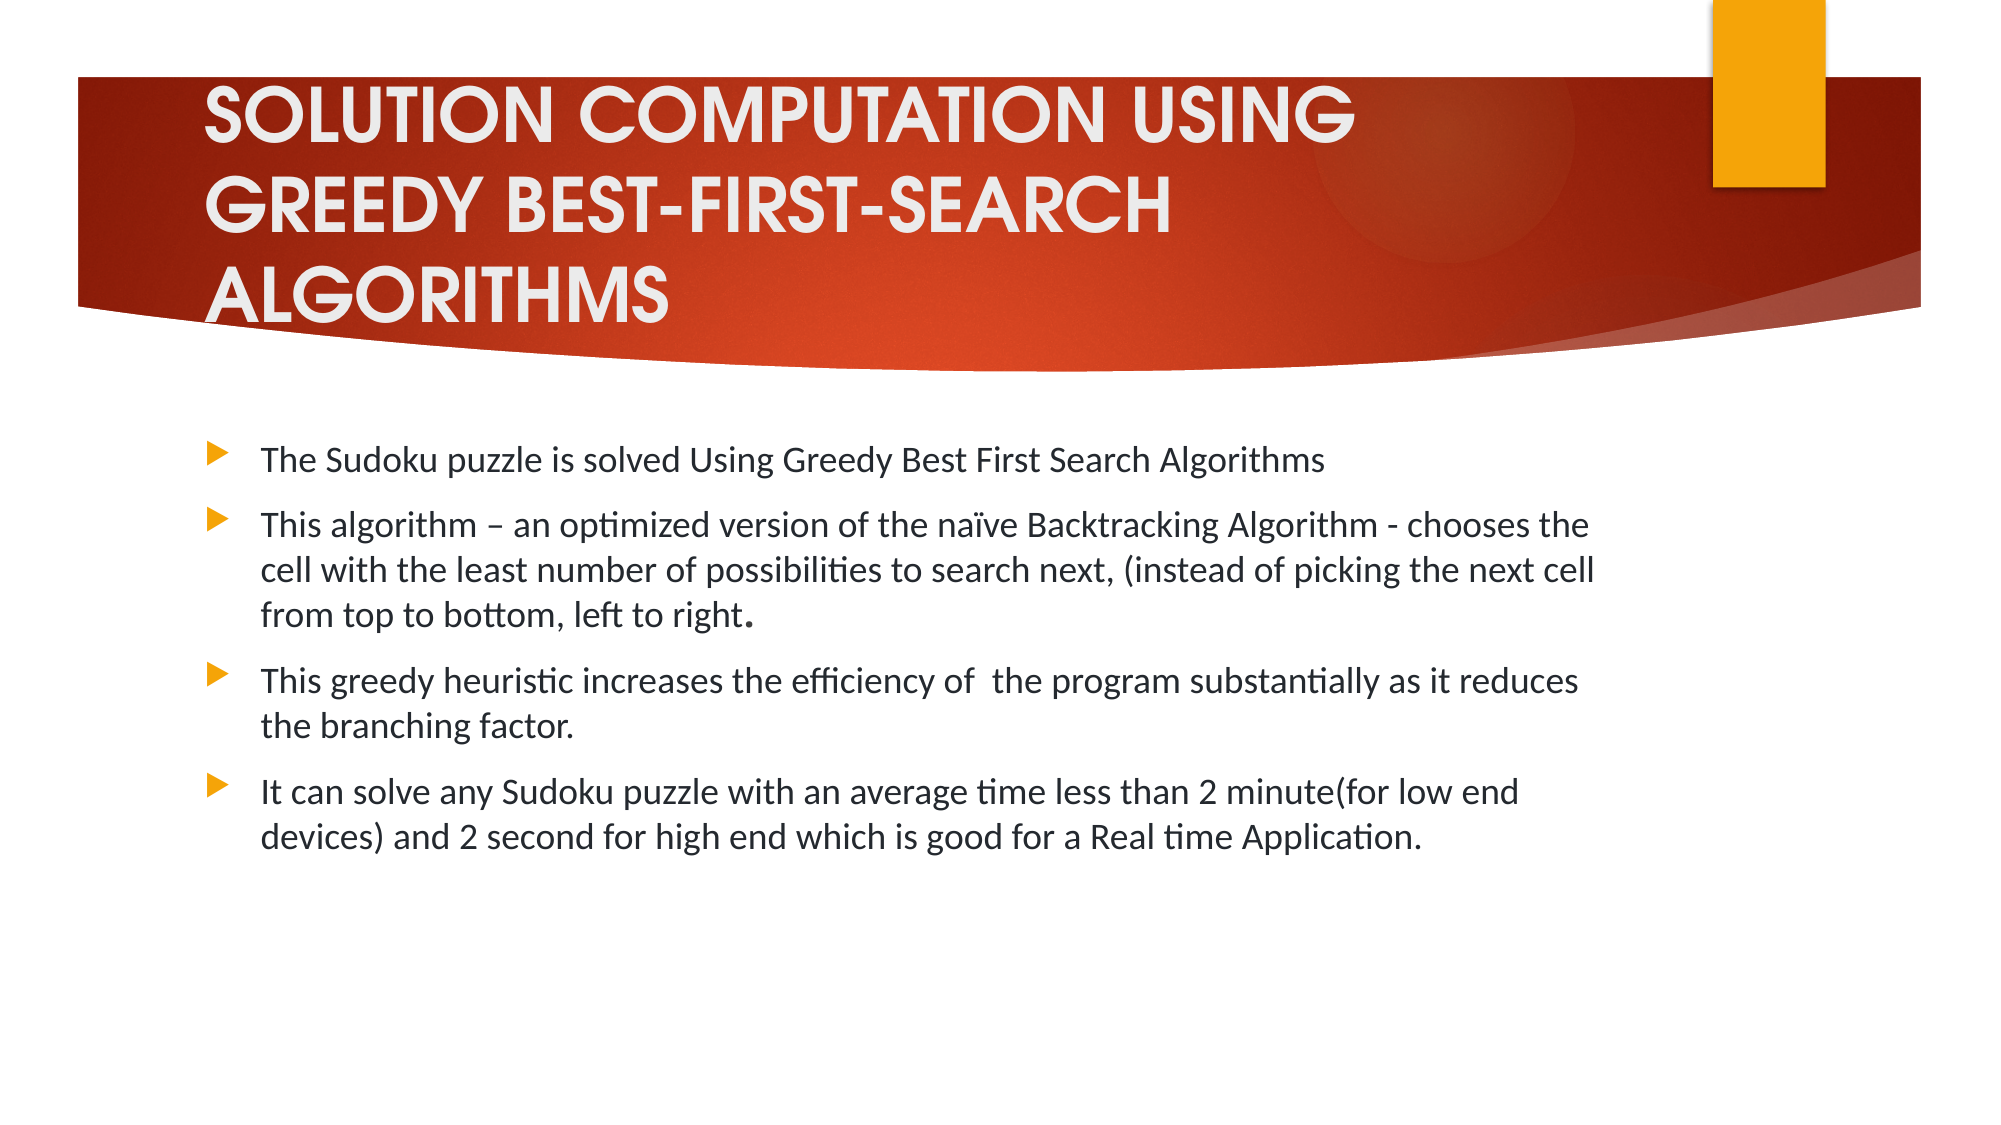

# SOLUTION COMPUTATION USING GREEDY BEST-FIRST-SEARCH ALGORITHMS
The Sudoku puzzle is solved Using Greedy Best First Search Algorithms
This algorithm – an optimized version of the naïve Backtracking Algorithm - chooses the cell with the least number of possibilities to search next, (instead of picking the next cell from top to bottom, left to right.
This greedy heuristic increases the efficiency of  the program substantially as it reduces the branching factor.
It can solve any Sudoku puzzle with an average time less than 2 minute(for low end devices) and 2 second for high end which is good for a Real time Application.